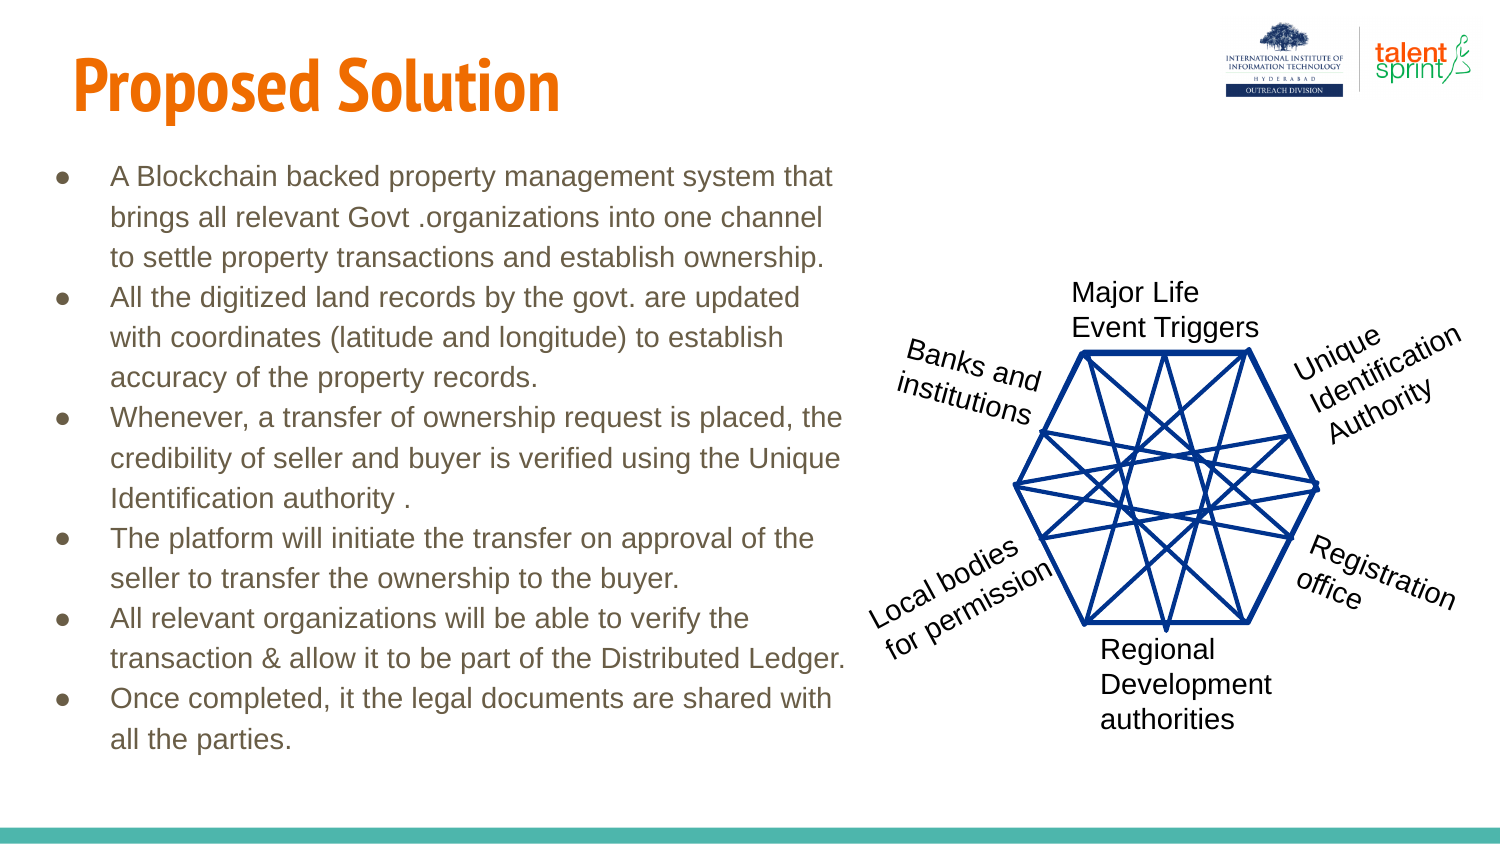

# Proposed Solution
A Blockchain backed property management system that brings all relevant Govt .organizations into one channel to settle property transactions and establish ownership.
All the digitized land records by the govt. are updated with coordinates (latitude and longitude) to establish accuracy of the property records.
Whenever, a transfer of ownership request is placed, the credibility of seller and buyer is verified using the Unique Identification authority .
The platform will initiate the transfer on approval of the seller to transfer the ownership to the buyer.
All relevant organizations will be able to verify the transaction & allow it to be part of the Distributed Ledger.
Once completed, it the legal documents are shared with all the parties.
Major Life Event Triggers
Unique Identification Authority
Banks and institutions

Local bodies for permission
Registration office
Regional Development authorities